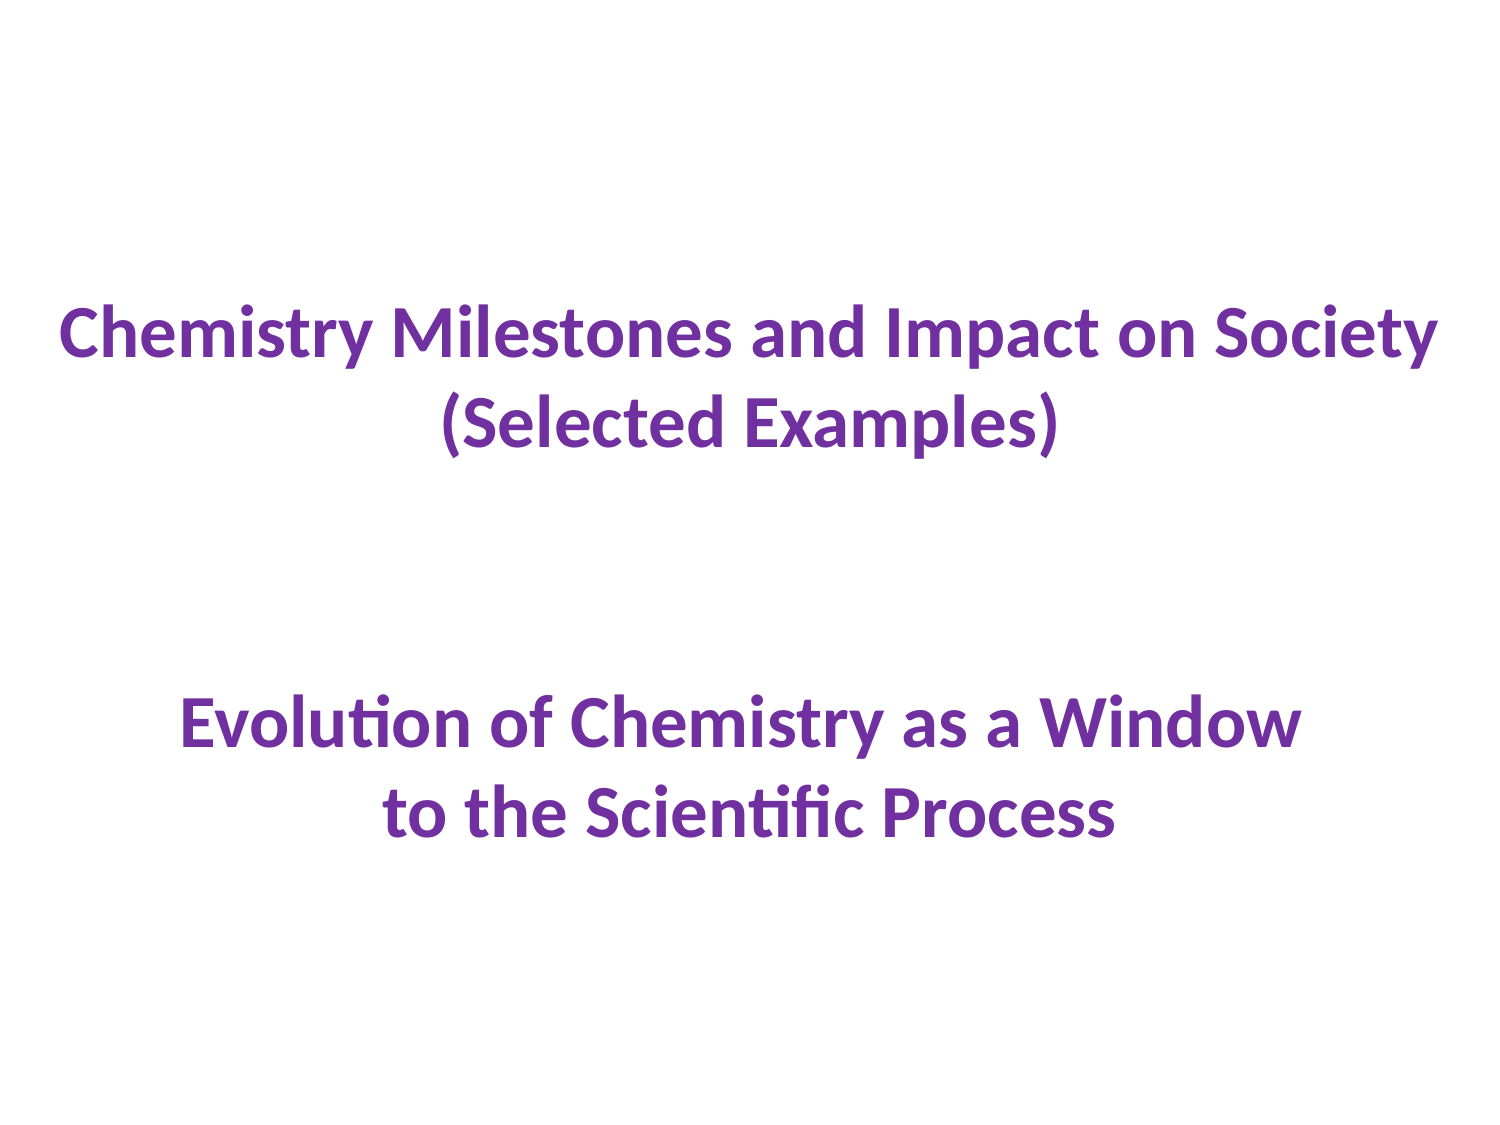

Chemistry Milestones and Impact on Society
(Selected Examples)
Evolution of Chemistry as a Window
to the Scientific Process